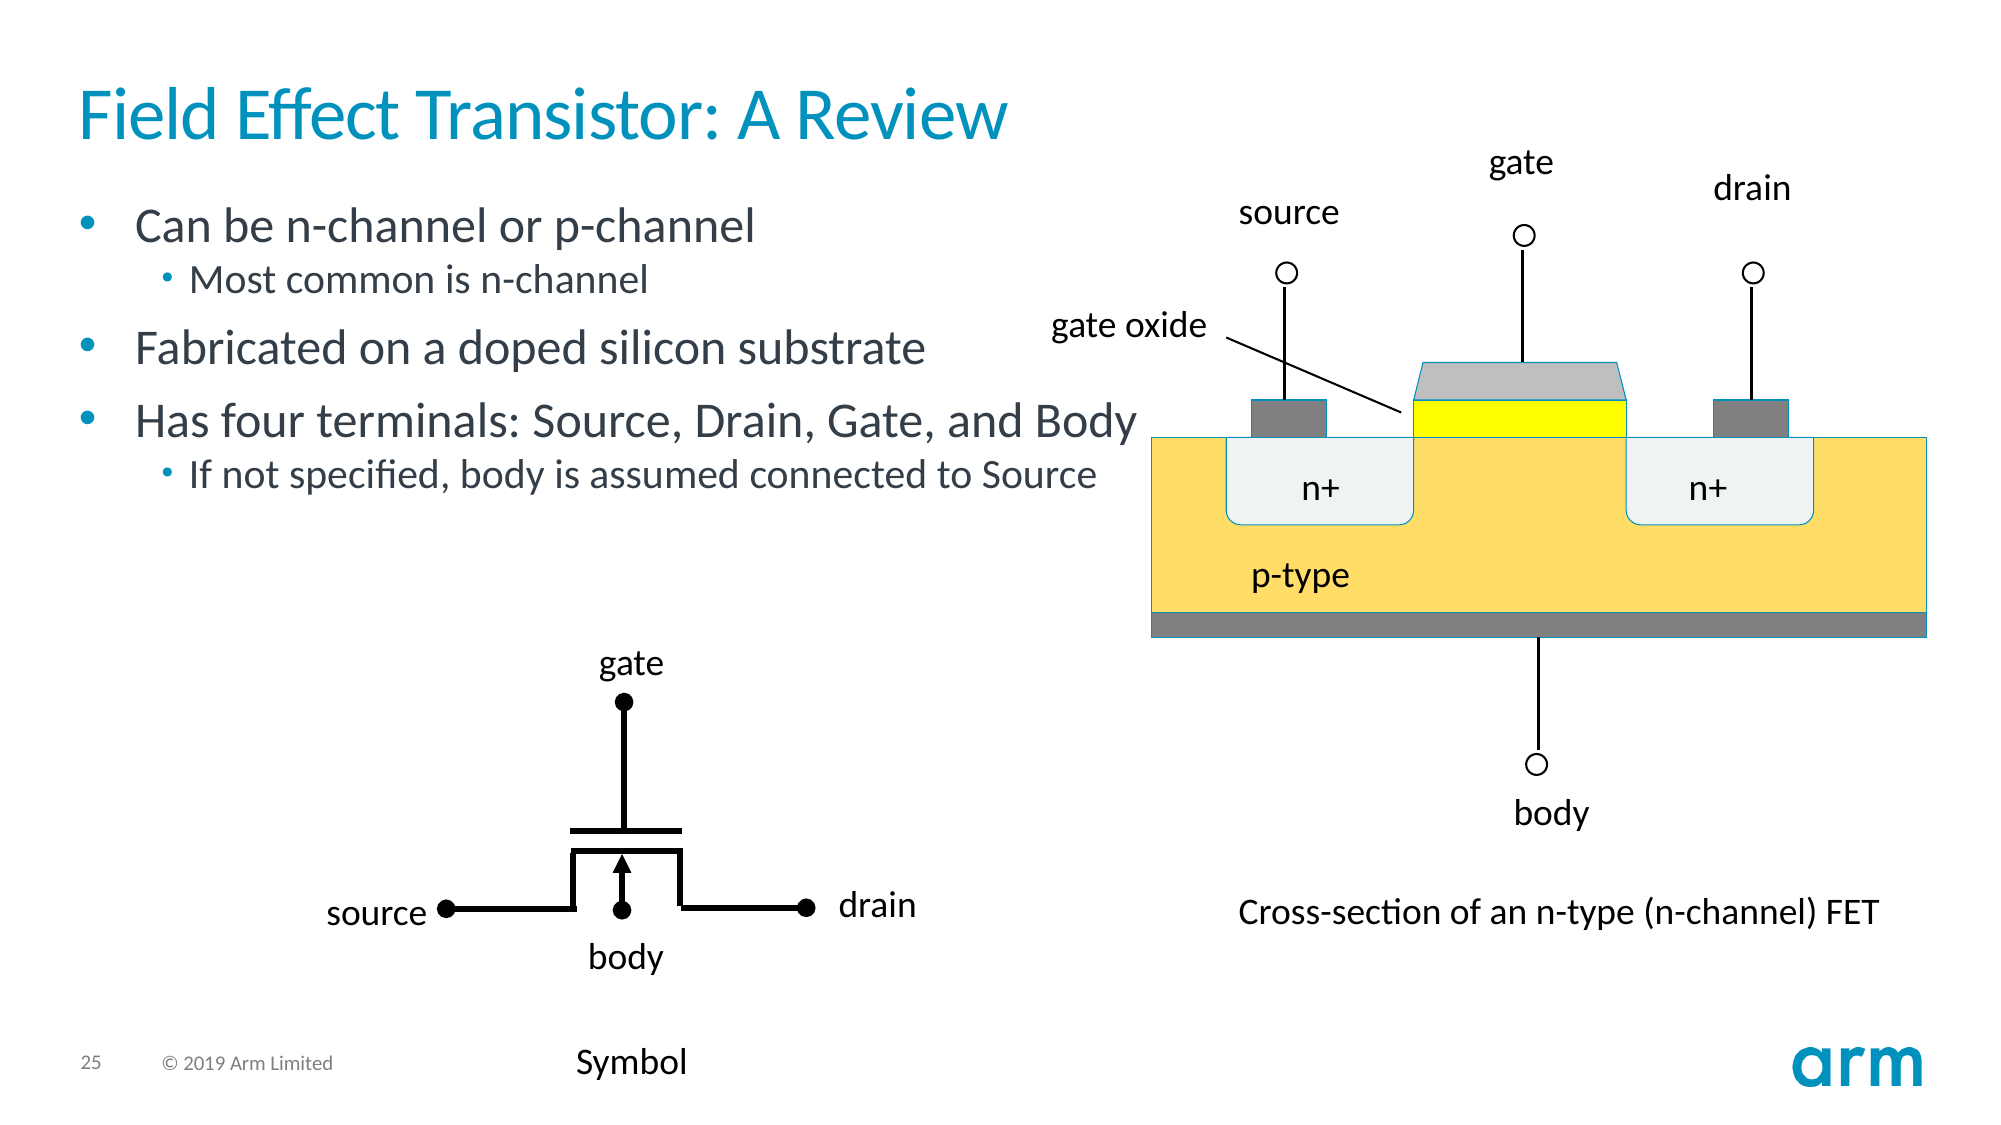

# Field Effect Transistor: A Review
gate
source

n+
n+
p-type

body
drain
Can be n-channel or p-channel
Most common is n-channel
Fabricated on a doped silicon substrate
Has four terminals: Source, Drain, Gate, and Body
If not specified, body is assumed connected to Source

gate oxide
gate
source
body
drain
Cross-section of an n-type (n-channel) FET
Symbol